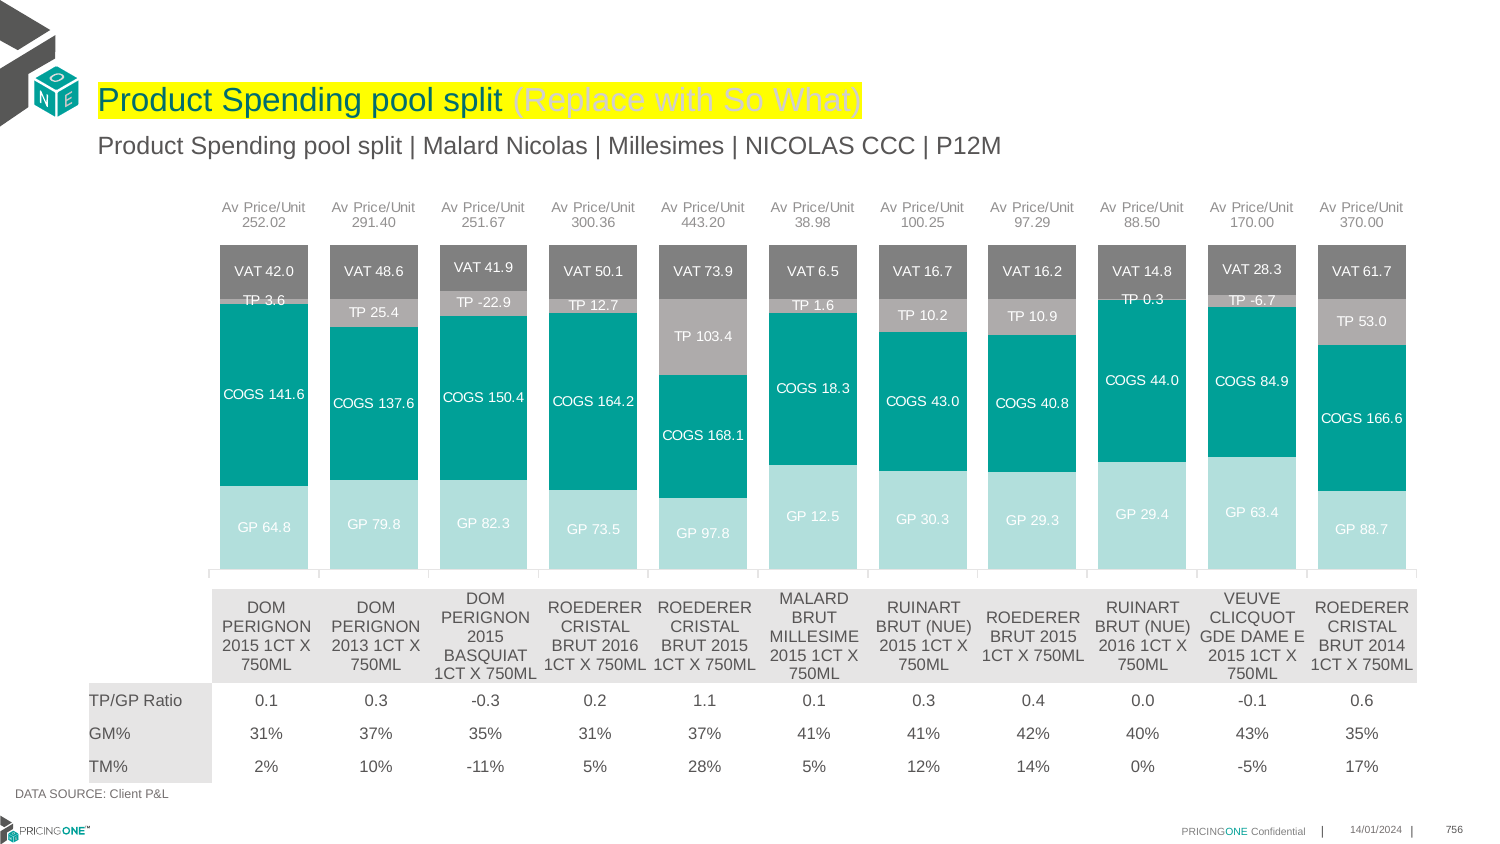

# Product Spending pool split (Replace with So What)
Product Spending pool split | Malard Nicolas | Millesimes | NICOLAS CCC | P12M

### Chart

| Category | GP | COGS | TP | VAT |
|---|---|---|---|---|
| Av Price/Unit 252.02 | 64.83842295081966 | 141.5622786885246 | 3.6129595628414677 | 42.002732240437176 |
| Av Price/Unit 291.40 | 79.82046 | 137.58784 | 25.425033333333317 | 48.56666666666667 |
| Av Price/Unit 251.67 | 82.28391666666668 | 150.355 | -22.916694444444403 | 41.94444444444442 |
| Av Price/Unit 300.36 | 73.4737 | 164.15450000000004 | 12.669419047619044 | 50.05952380952379 |
| Av Price/Unit 443.20 | 97.81754 | 168.0927 | 103.42309333333333 | 73.8666666666666 |
| Av Price/Unit 38.98 | 12.517695454545455 | 18.342531818181822 | 1.6270873737373712 | 6.49747474747475 |
| Av Price/Unit 100.25 | 30.34968333333333 | 42.97958333333333 | 10.212400000000017 | 16.708333333333325 |
| Av Price/Unit 97.29 | 29.302687499999994 | 40.82467916666667 | 10.949022222222226 | 16.21527777777777 |
| Av Price/Unit 88.50 | 29.396524999999997 | 44.045175 | 0.3083000000000169 | 14.749999999999986 |
| Av Price/Unit 170.00 | 63.4193 | 84.914 | -6.666633333333323 | 28.33333333333332 |
| Av Price/Unit 370.00 | 88.72470000000001 | 166.57977499999998 | 53.028858333333375 | 61.66666666666663 |
|  | DOM PERIGNON 2015 1CT X 750ML | DOM PERIGNON 2013 1CT X 750ML | DOM PERIGNON 2015 BASQUIAT 1CT X 750ML | ROEDERER CRISTAL BRUT 2016 1CT X 750ML | ROEDERER CRISTAL BRUT 2015 1CT X 750ML | MALARD BRUT MILLESIME 2015 1CT X 750ML | RUINART BRUT (NUE) 2015 1CT X 750ML | ROEDERER BRUT 2015 1CT X 750ML | RUINART BRUT (NUE) 2016 1CT X 750ML | VEUVE CLICQUOT GDE DAME E 2015 1CT X 750ML | ROEDERER CRISTAL BRUT 2014 1CT X 750ML |
| --- | --- | --- | --- | --- | --- | --- | --- | --- | --- | --- | --- |
| TP/GP Ratio | 0.1 | 0.3 | -0.3 | 0.2 | 1.1 | 0.1 | 0.3 | 0.4 | 0.0 | -0.1 | 0.6 |
| GM% | 31% | 37% | 35% | 31% | 37% | 41% | 41% | 42% | 40% | 43% | 35% |
| TM% | 2% | 10% | -11% | 5% | 28% | 5% | 12% | 14% | 0% | -5% | 17% |
DATA SOURCE: Client P&L

14/01/2024
756